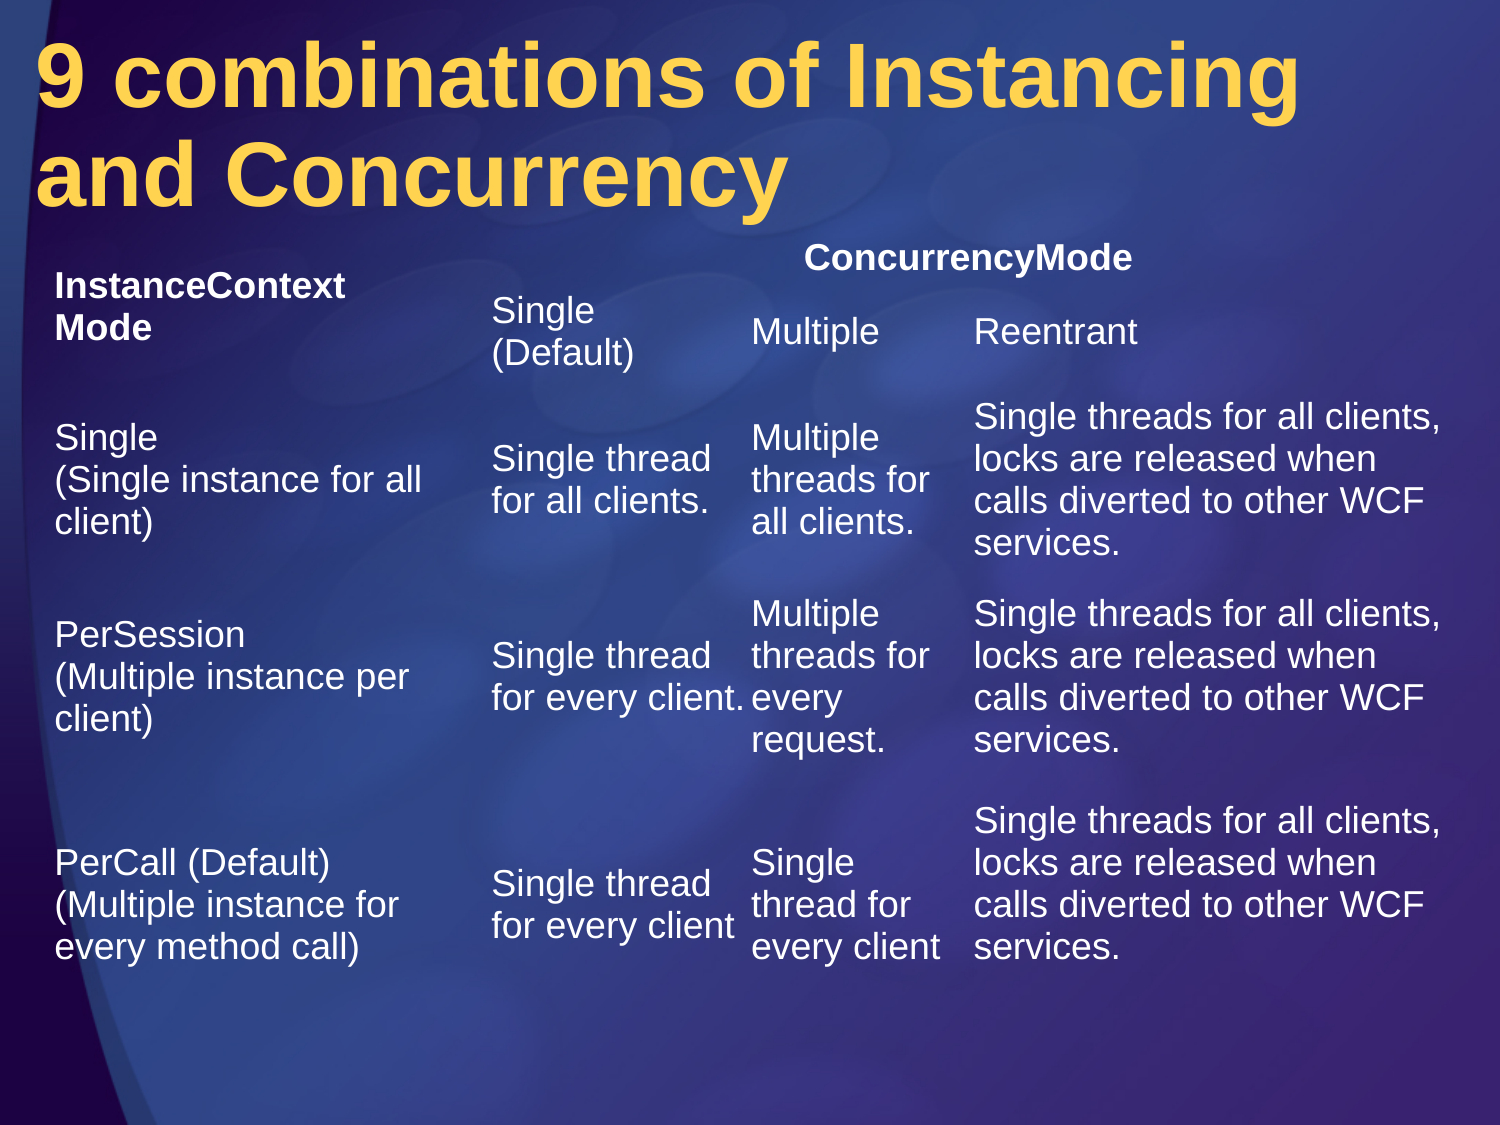

the same.

# 9 combinations of Instancing and Concurrency
| InstanceContext Mode | ConcurrencyMode |  |  |
| --- | --- | --- | --- |
|  | Single (Default) | Multiple | Reentrant |
| Single (Single instance for all client) | Single thread for all clients. | Multiple threads for all clients. | Single threads for all clients, locks are released when calls diverted to other WCF services. |
| PerSession (Multiple instance per client) | Single thread for every client. | Multiple threads for every request. | Single threads for all clients, locks are released when calls diverted to other WCF services. |
| PerCall (Default) (Multiple instance for every method call) | Single thread for every client | Single thread for every client | Single threads for all clients, locks are released when calls diverted to other WCF services. |